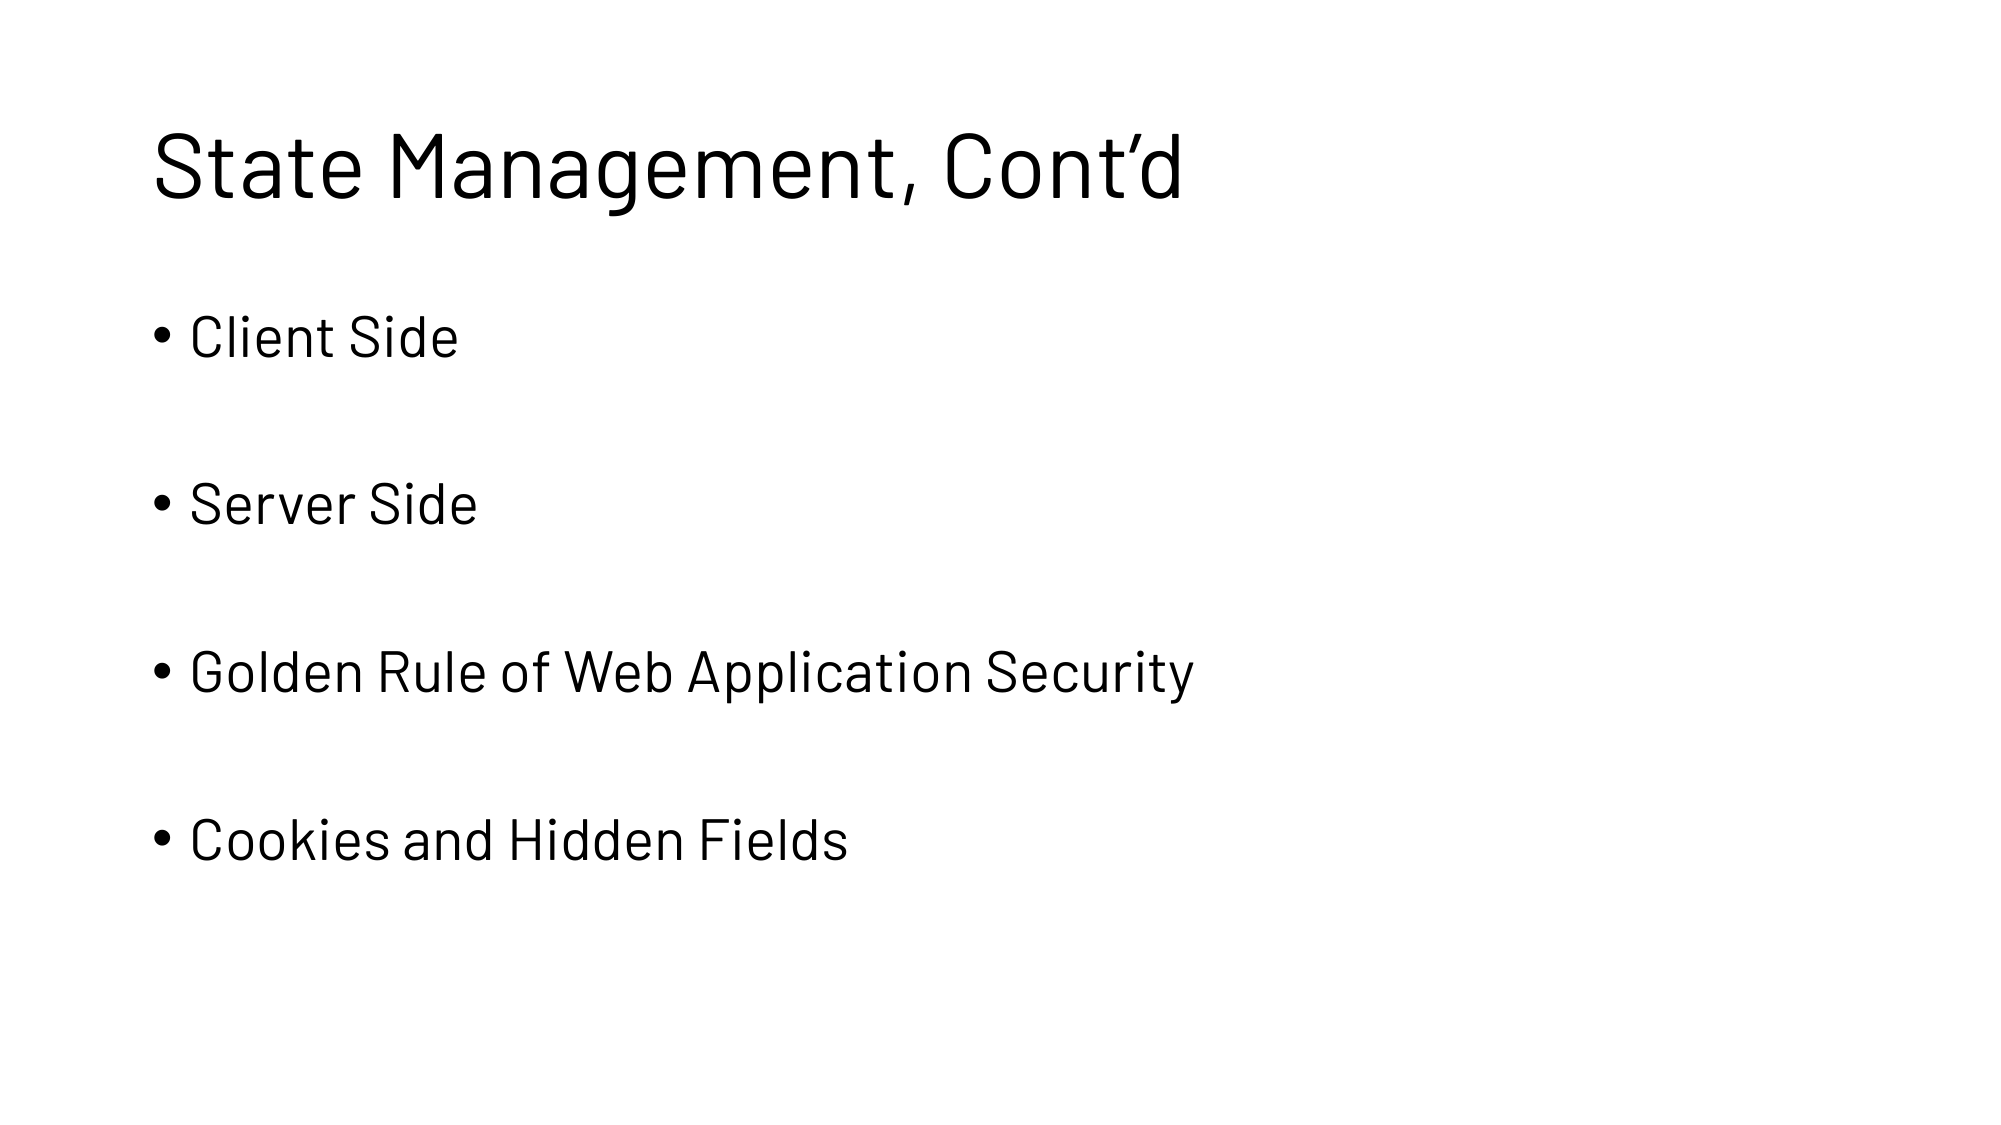

# State Management, Cont’d
Client Side

Server Side

Golden Rule of Web Application Security

Cookies and Hidden Fields